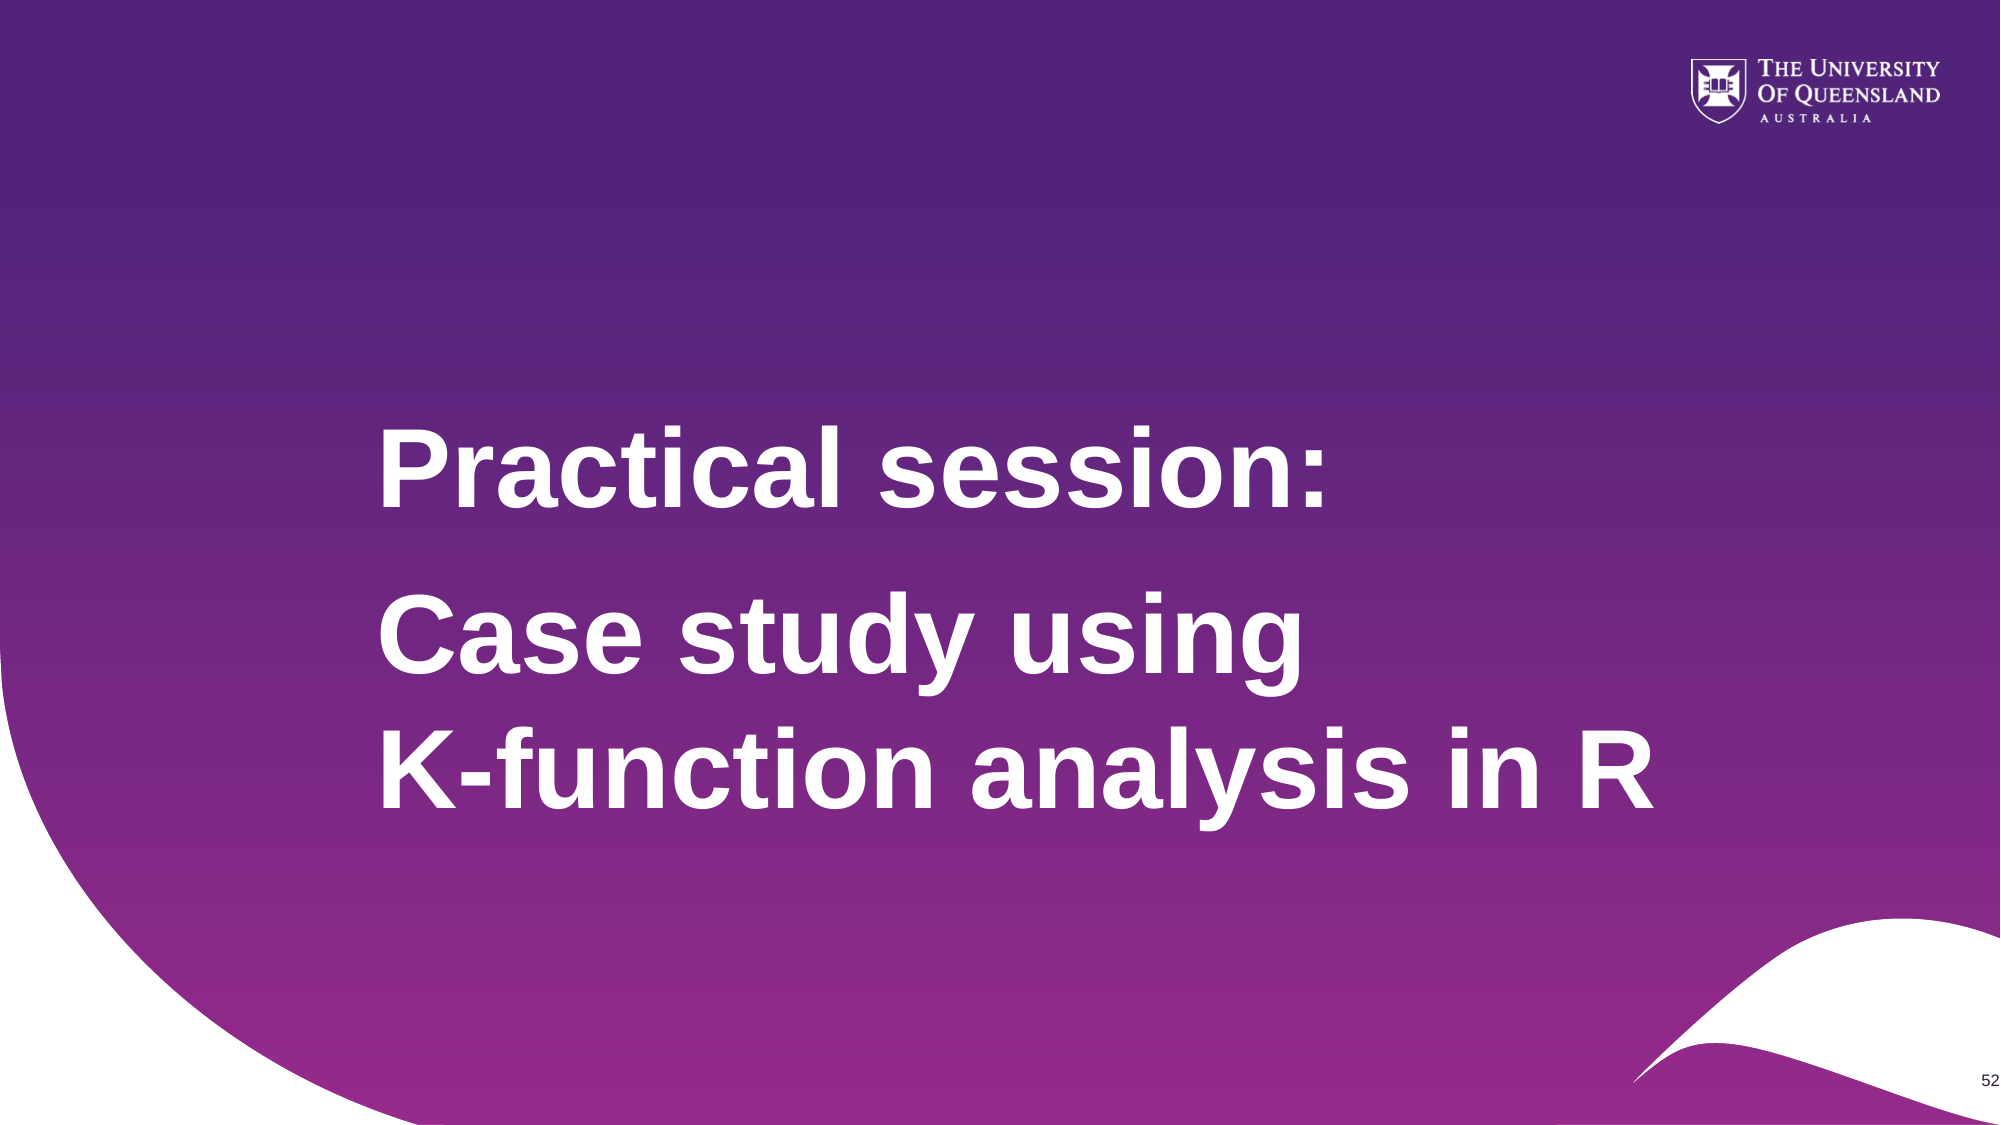

#
Practical session:
Case study using
K-function analysis in R
52